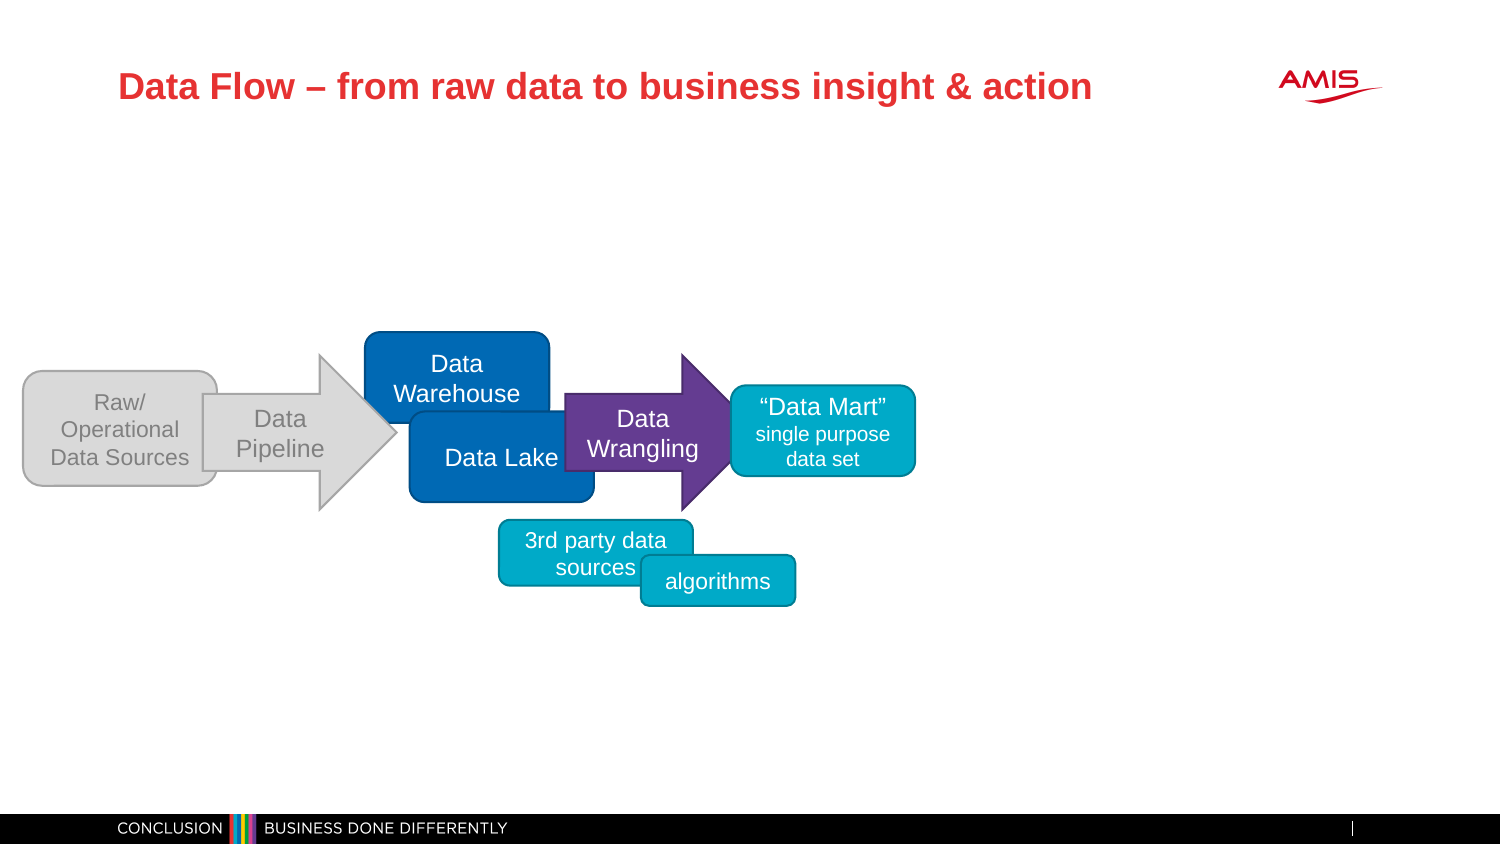

# Data Flow – from raw data to business insight & action

Data Warehouse
Data Pipeline
Data Wrangling
Raw/ Operational Data Sources
“Data Mart” single purpose data set
Data Lake
3rd party data sources
algorithms
Data Analytics on Oracle OpenWorld 2018 Session Details